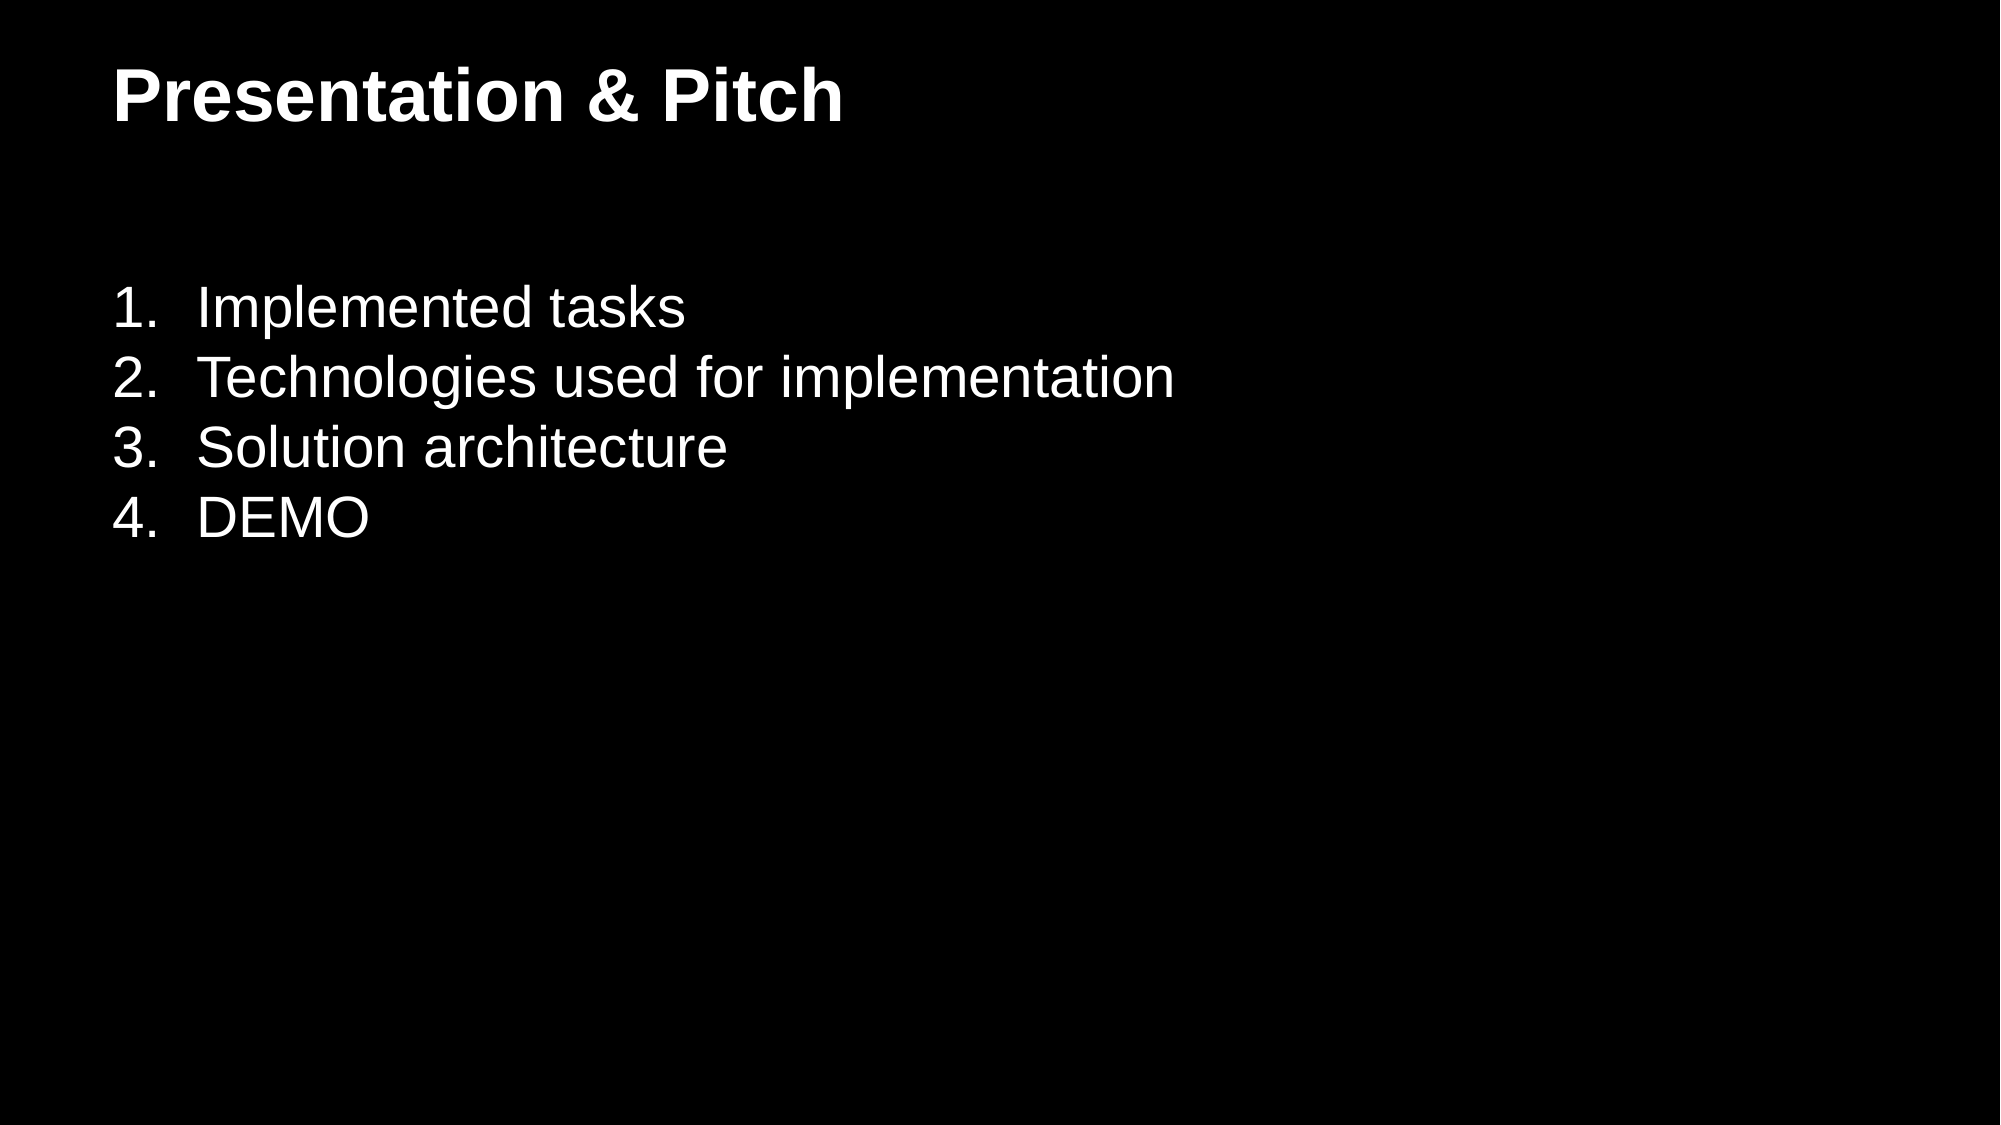

Presentation & Pitch
Implemented tasks
Technologies used for implementation
Solution architecture
DEMO